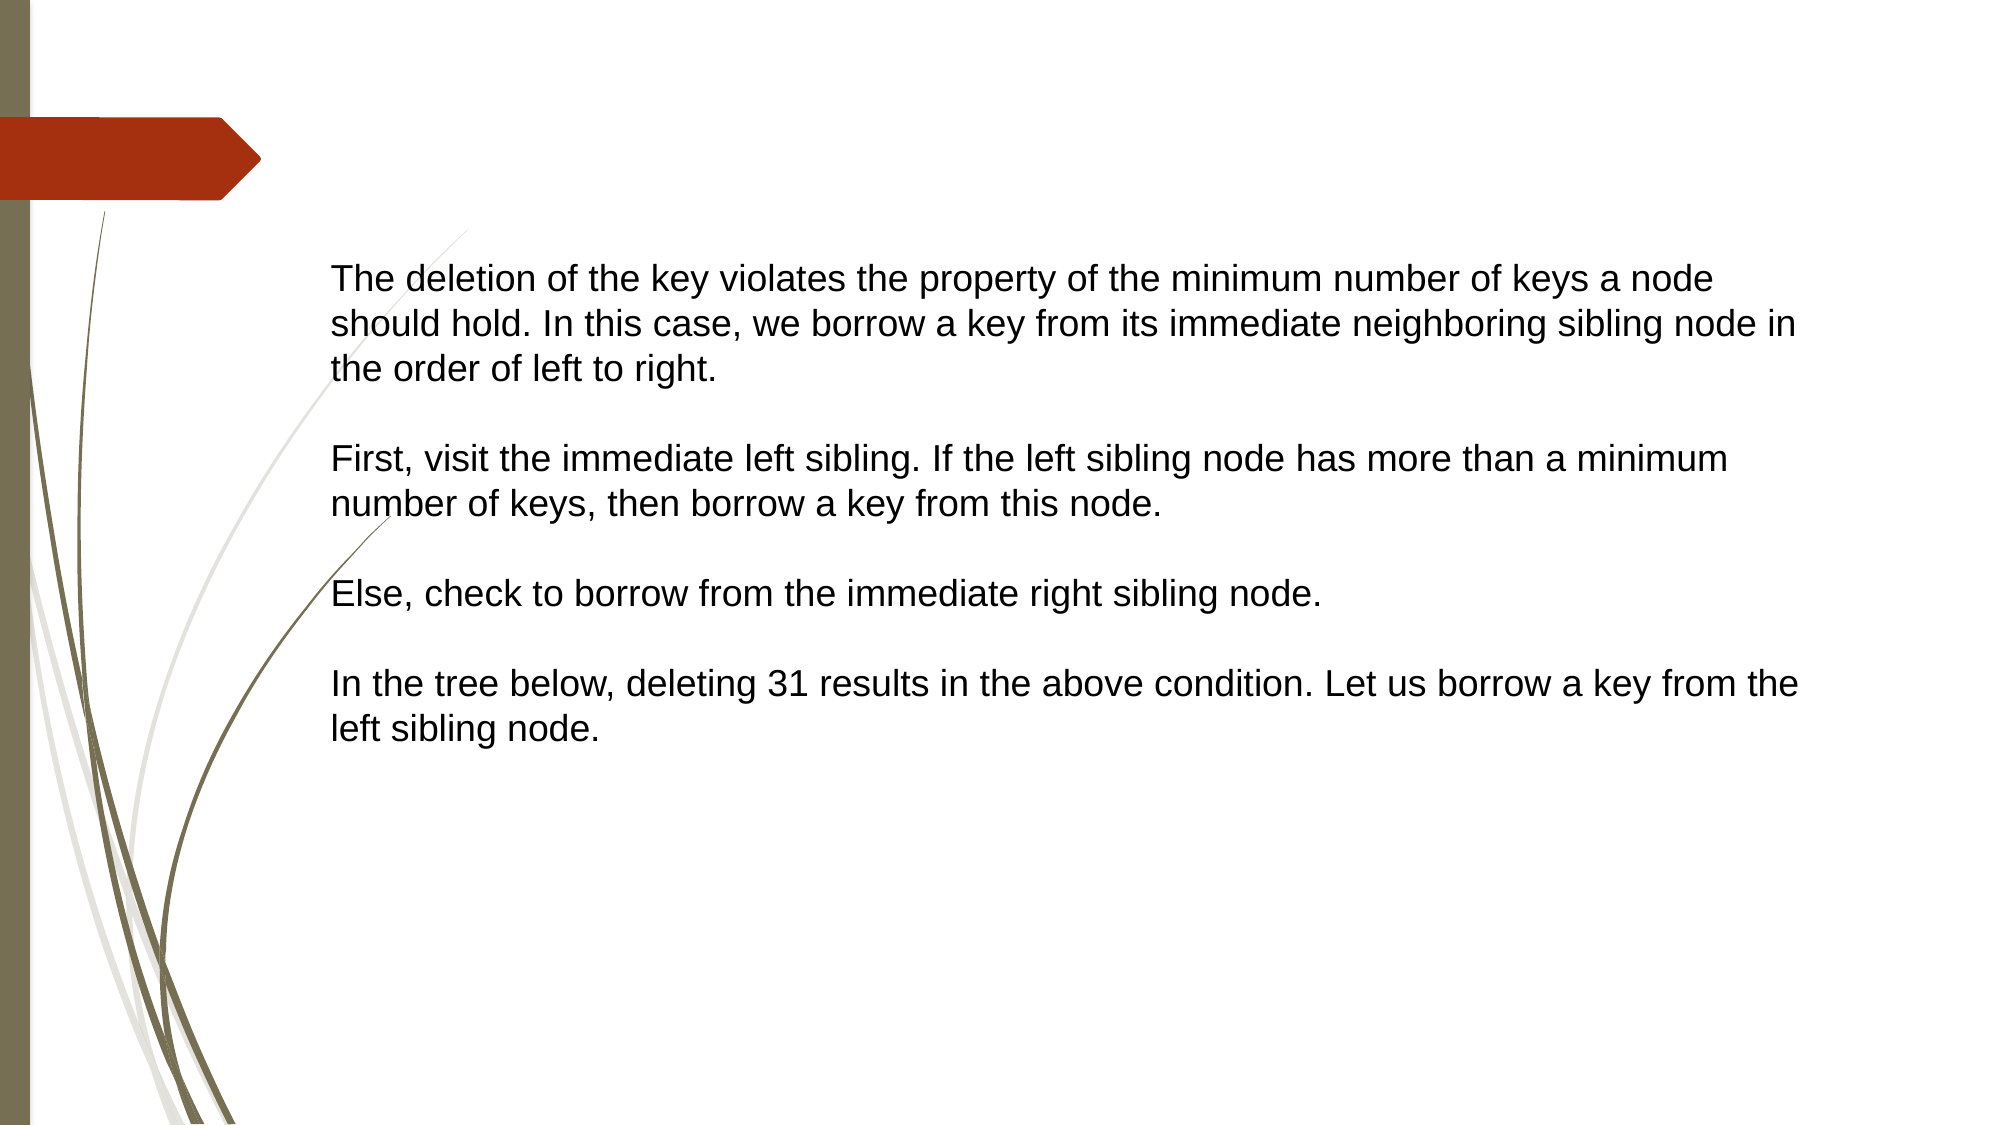

The deletion of the key violates the property of the minimum number of keys a node should hold. In this case, we borrow a key from its immediate neighboring sibling node in the order of left to right.
First, visit the immediate left sibling. If the left sibling node has more than a minimum number of keys, then borrow a key from this node.
Else, check to borrow from the immediate right sibling node.
In the tree below, deleting 31 results in the above condition. Let us borrow a key from the left sibling node.